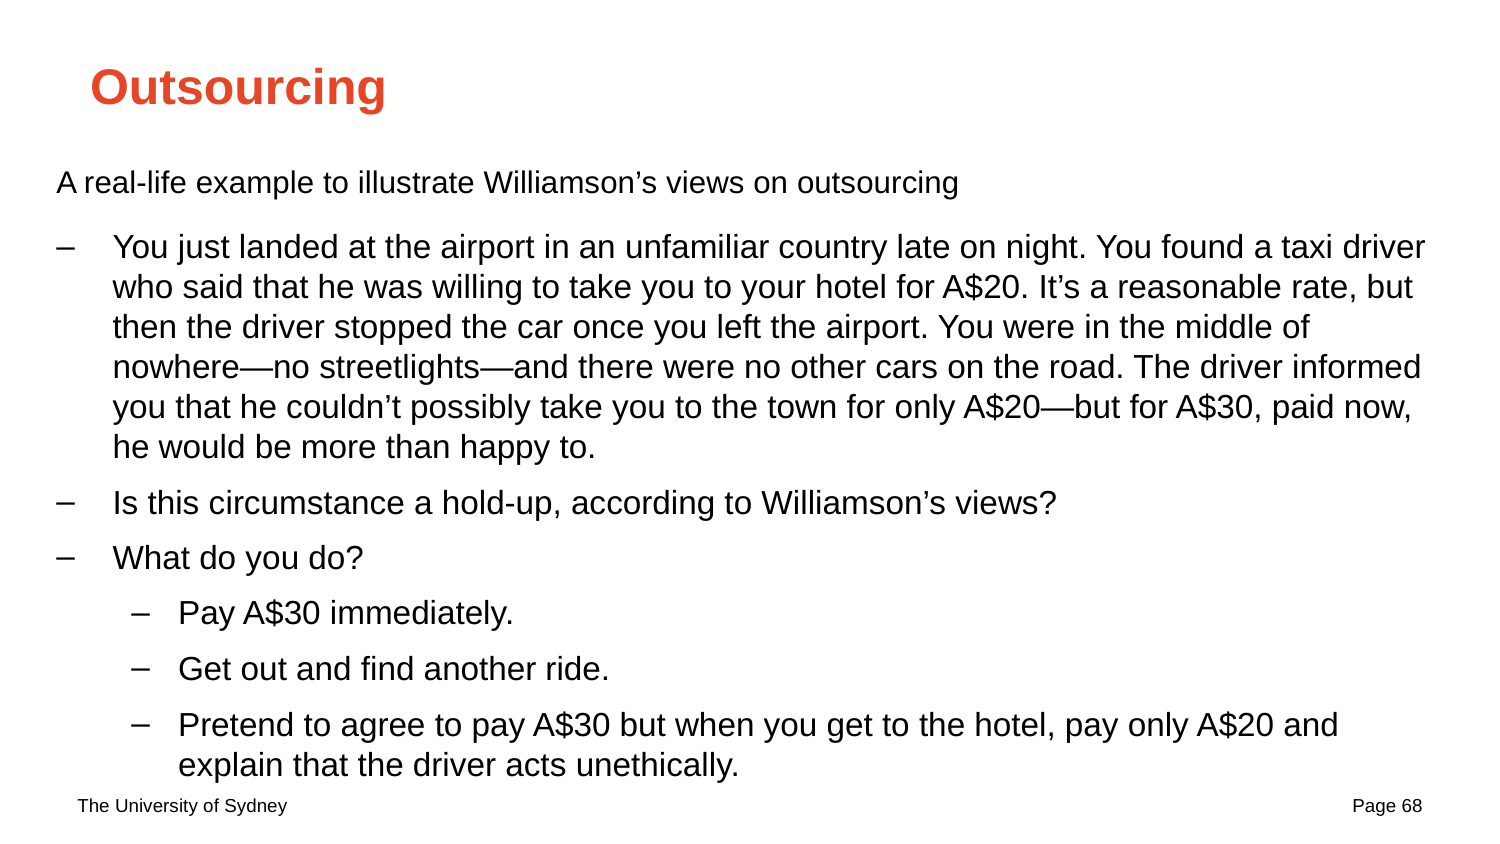

# Outsourcing
A real-life example to illustrate Williamson’s views on outsourcing
You just landed at the airport in an unfamiliar country late on night. You found a taxi driver who said that he was willing to take you to your hotel for A$20. It’s a reasonable rate, but then the driver stopped the car once you left the airport. You were in the middle of nowhere—no streetlights—and there were no other cars on the road. The driver informed you that he couldn’t possibly take you to the town for only A$20—but for A$30, paid now, he would be more than happy to.
Is this circumstance a hold-up, according to Williamson’s views?
What do you do?
Pay A$30 immediately.
Get out and find another ride.
Pretend to agree to pay A$30 but when you get to the hotel, pay only A$20 and explain that the driver acts unethically.